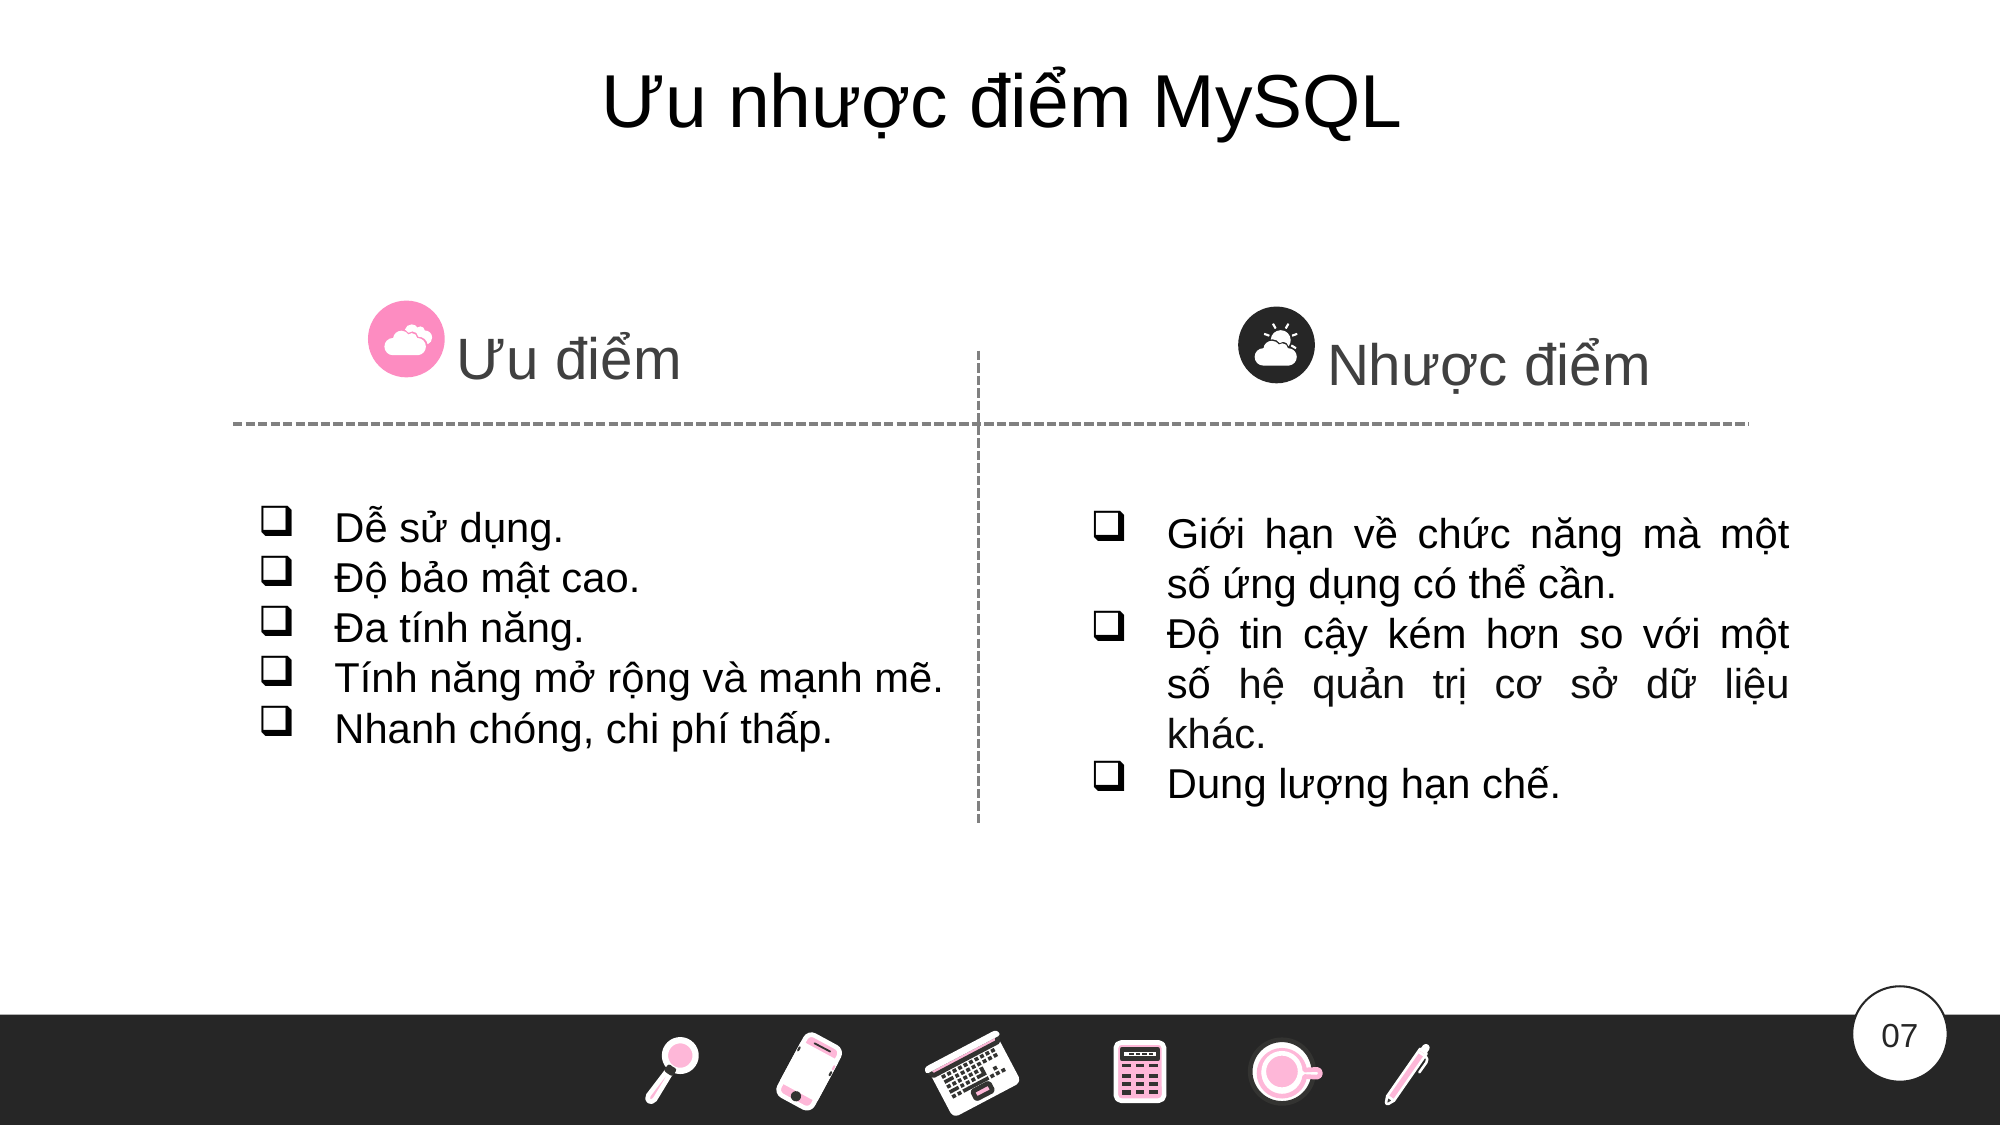

Ưu nhược điểm MySQL

Ưu điểm

Nhược điểm

Dễ sử dụng.
Độ bảo mật cao.
Đa tính năng.
Tính năng mở rộng và mạnh mẽ.
Nhanh chóng, chi phí thấp.
Giới hạn về chức năng mà một số ứng dụng có thể cần.
Độ tin cậy kém hơn so với một số hệ quản trị cơ sở dữ liệu khác.
Dung lượng hạn chế.
07